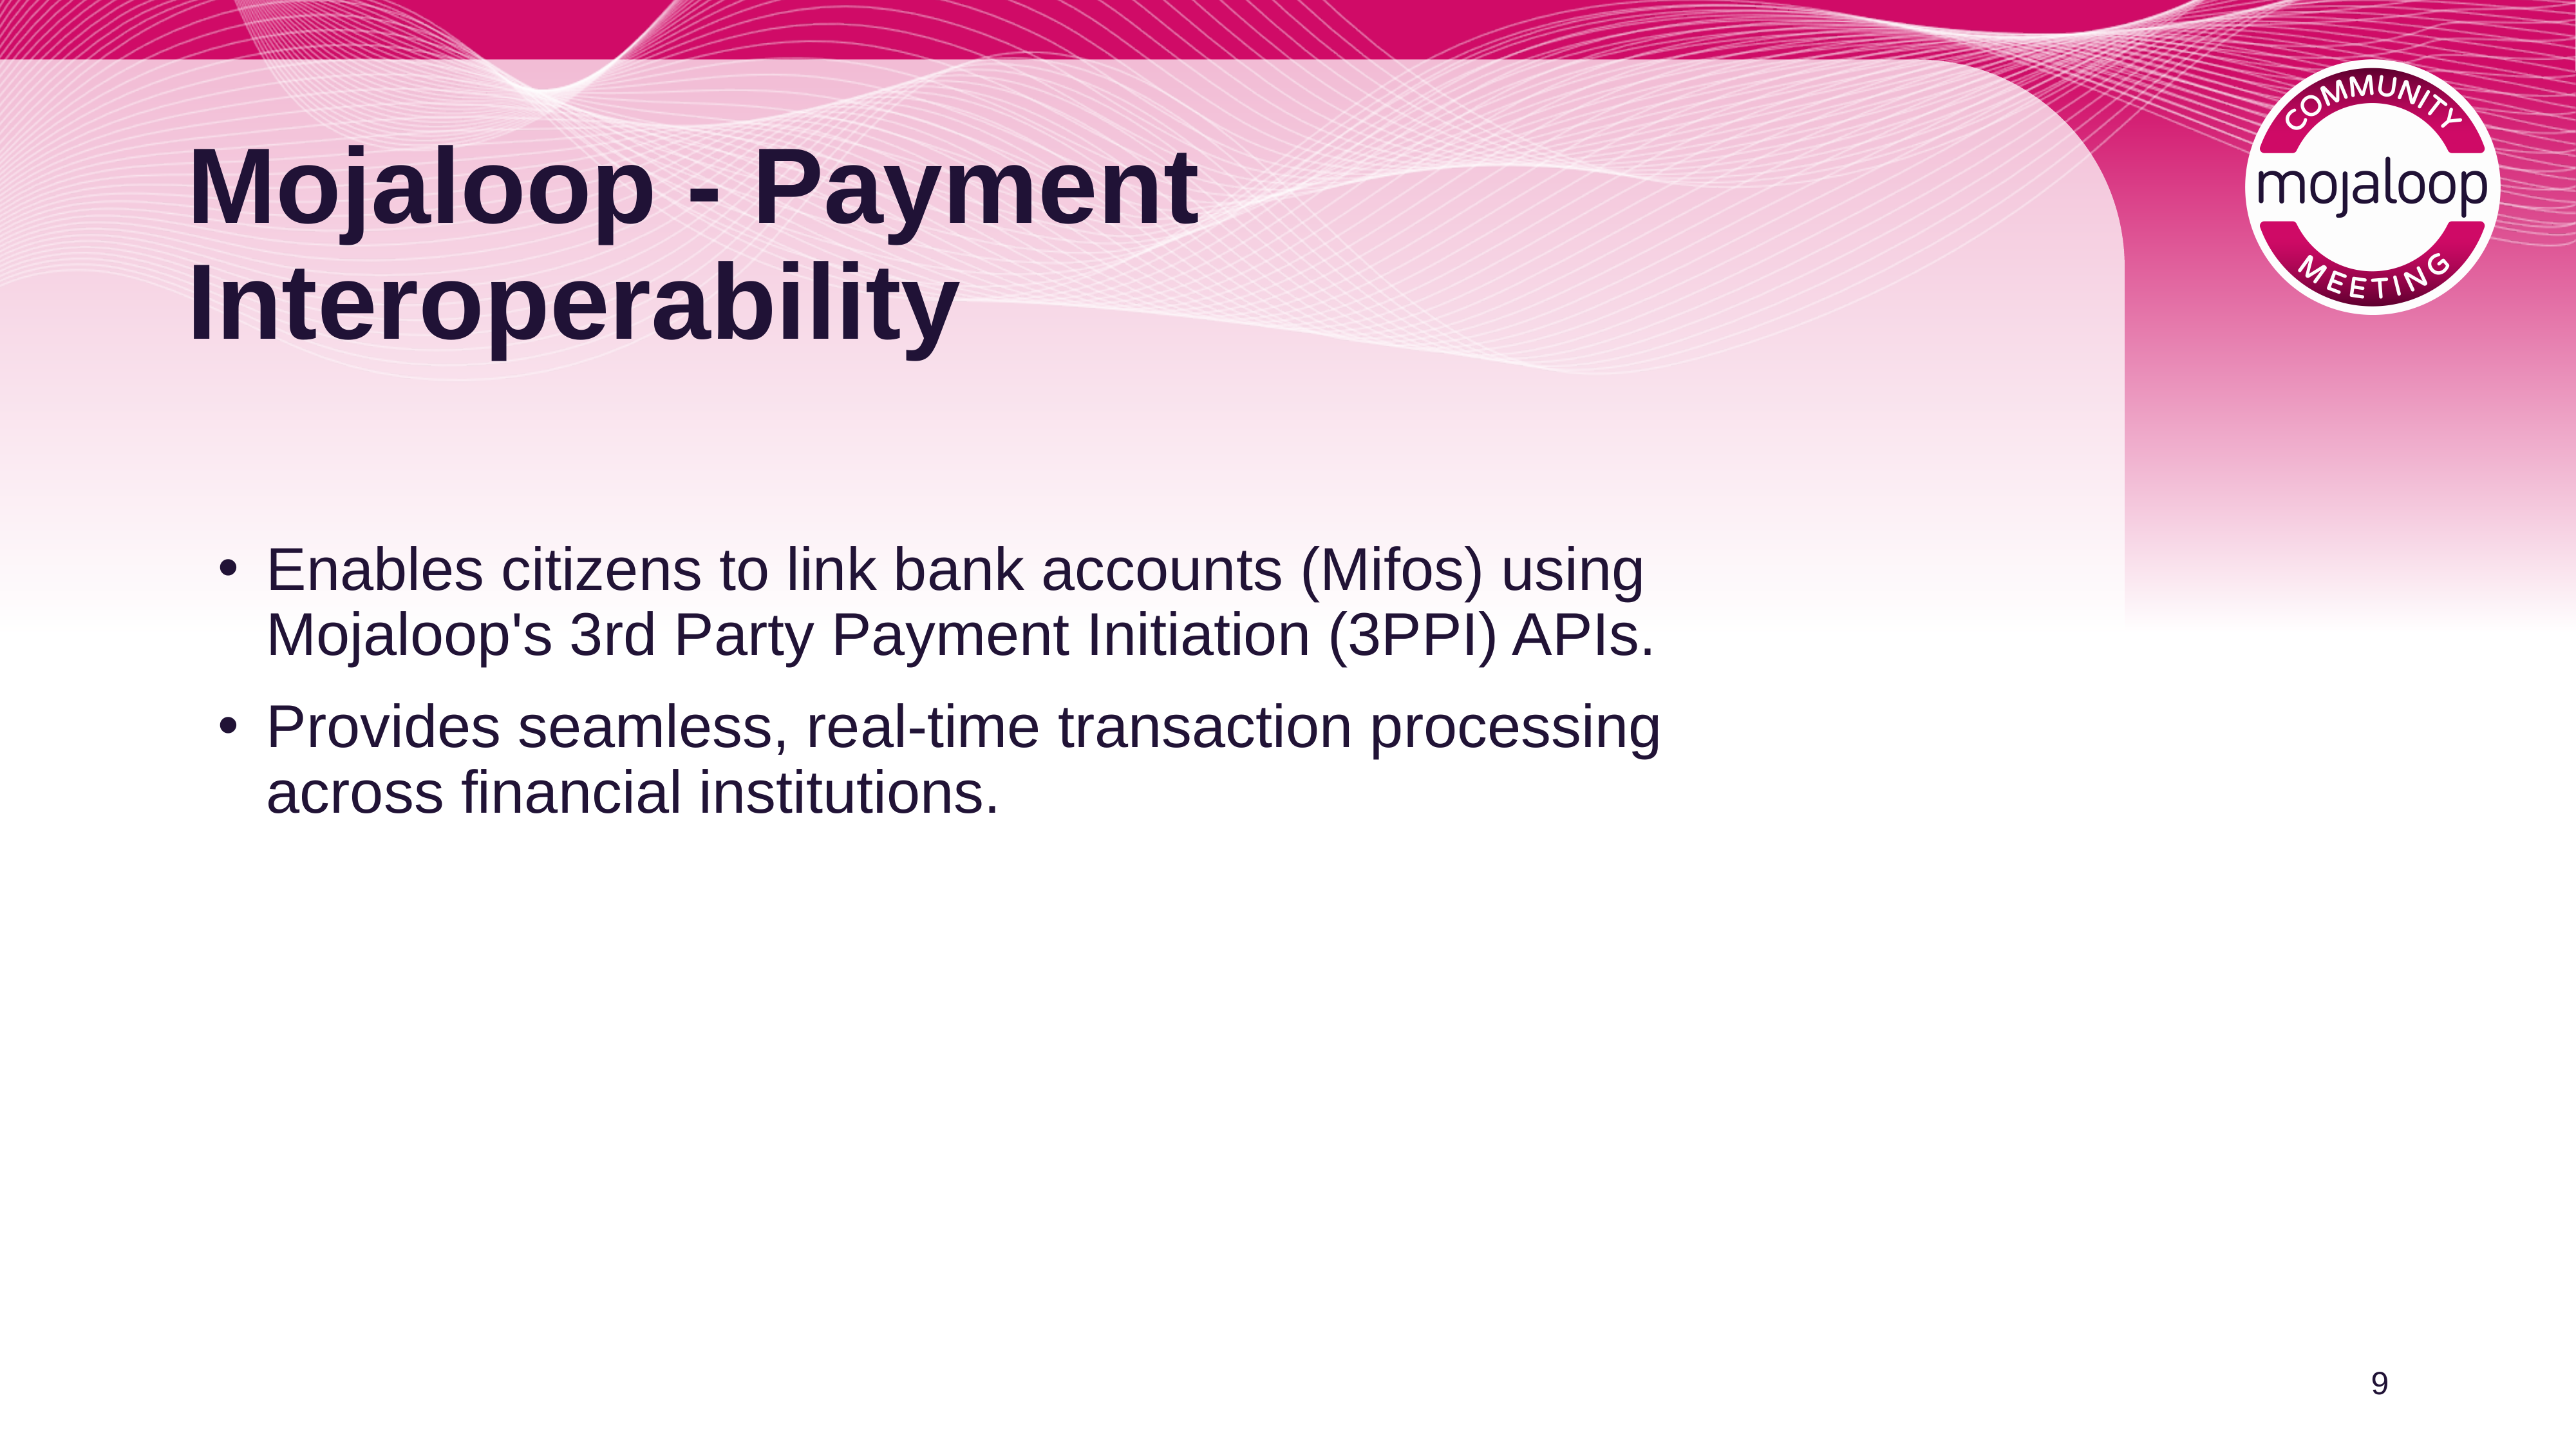

# Mojaloop - Payment Interoperability
Enables citizens to link bank accounts (Mifos) using Mojaloop's 3rd Party Payment Initiation (3PPI) APIs.
Provides seamless, real-time transaction processing across financial institutions.

9